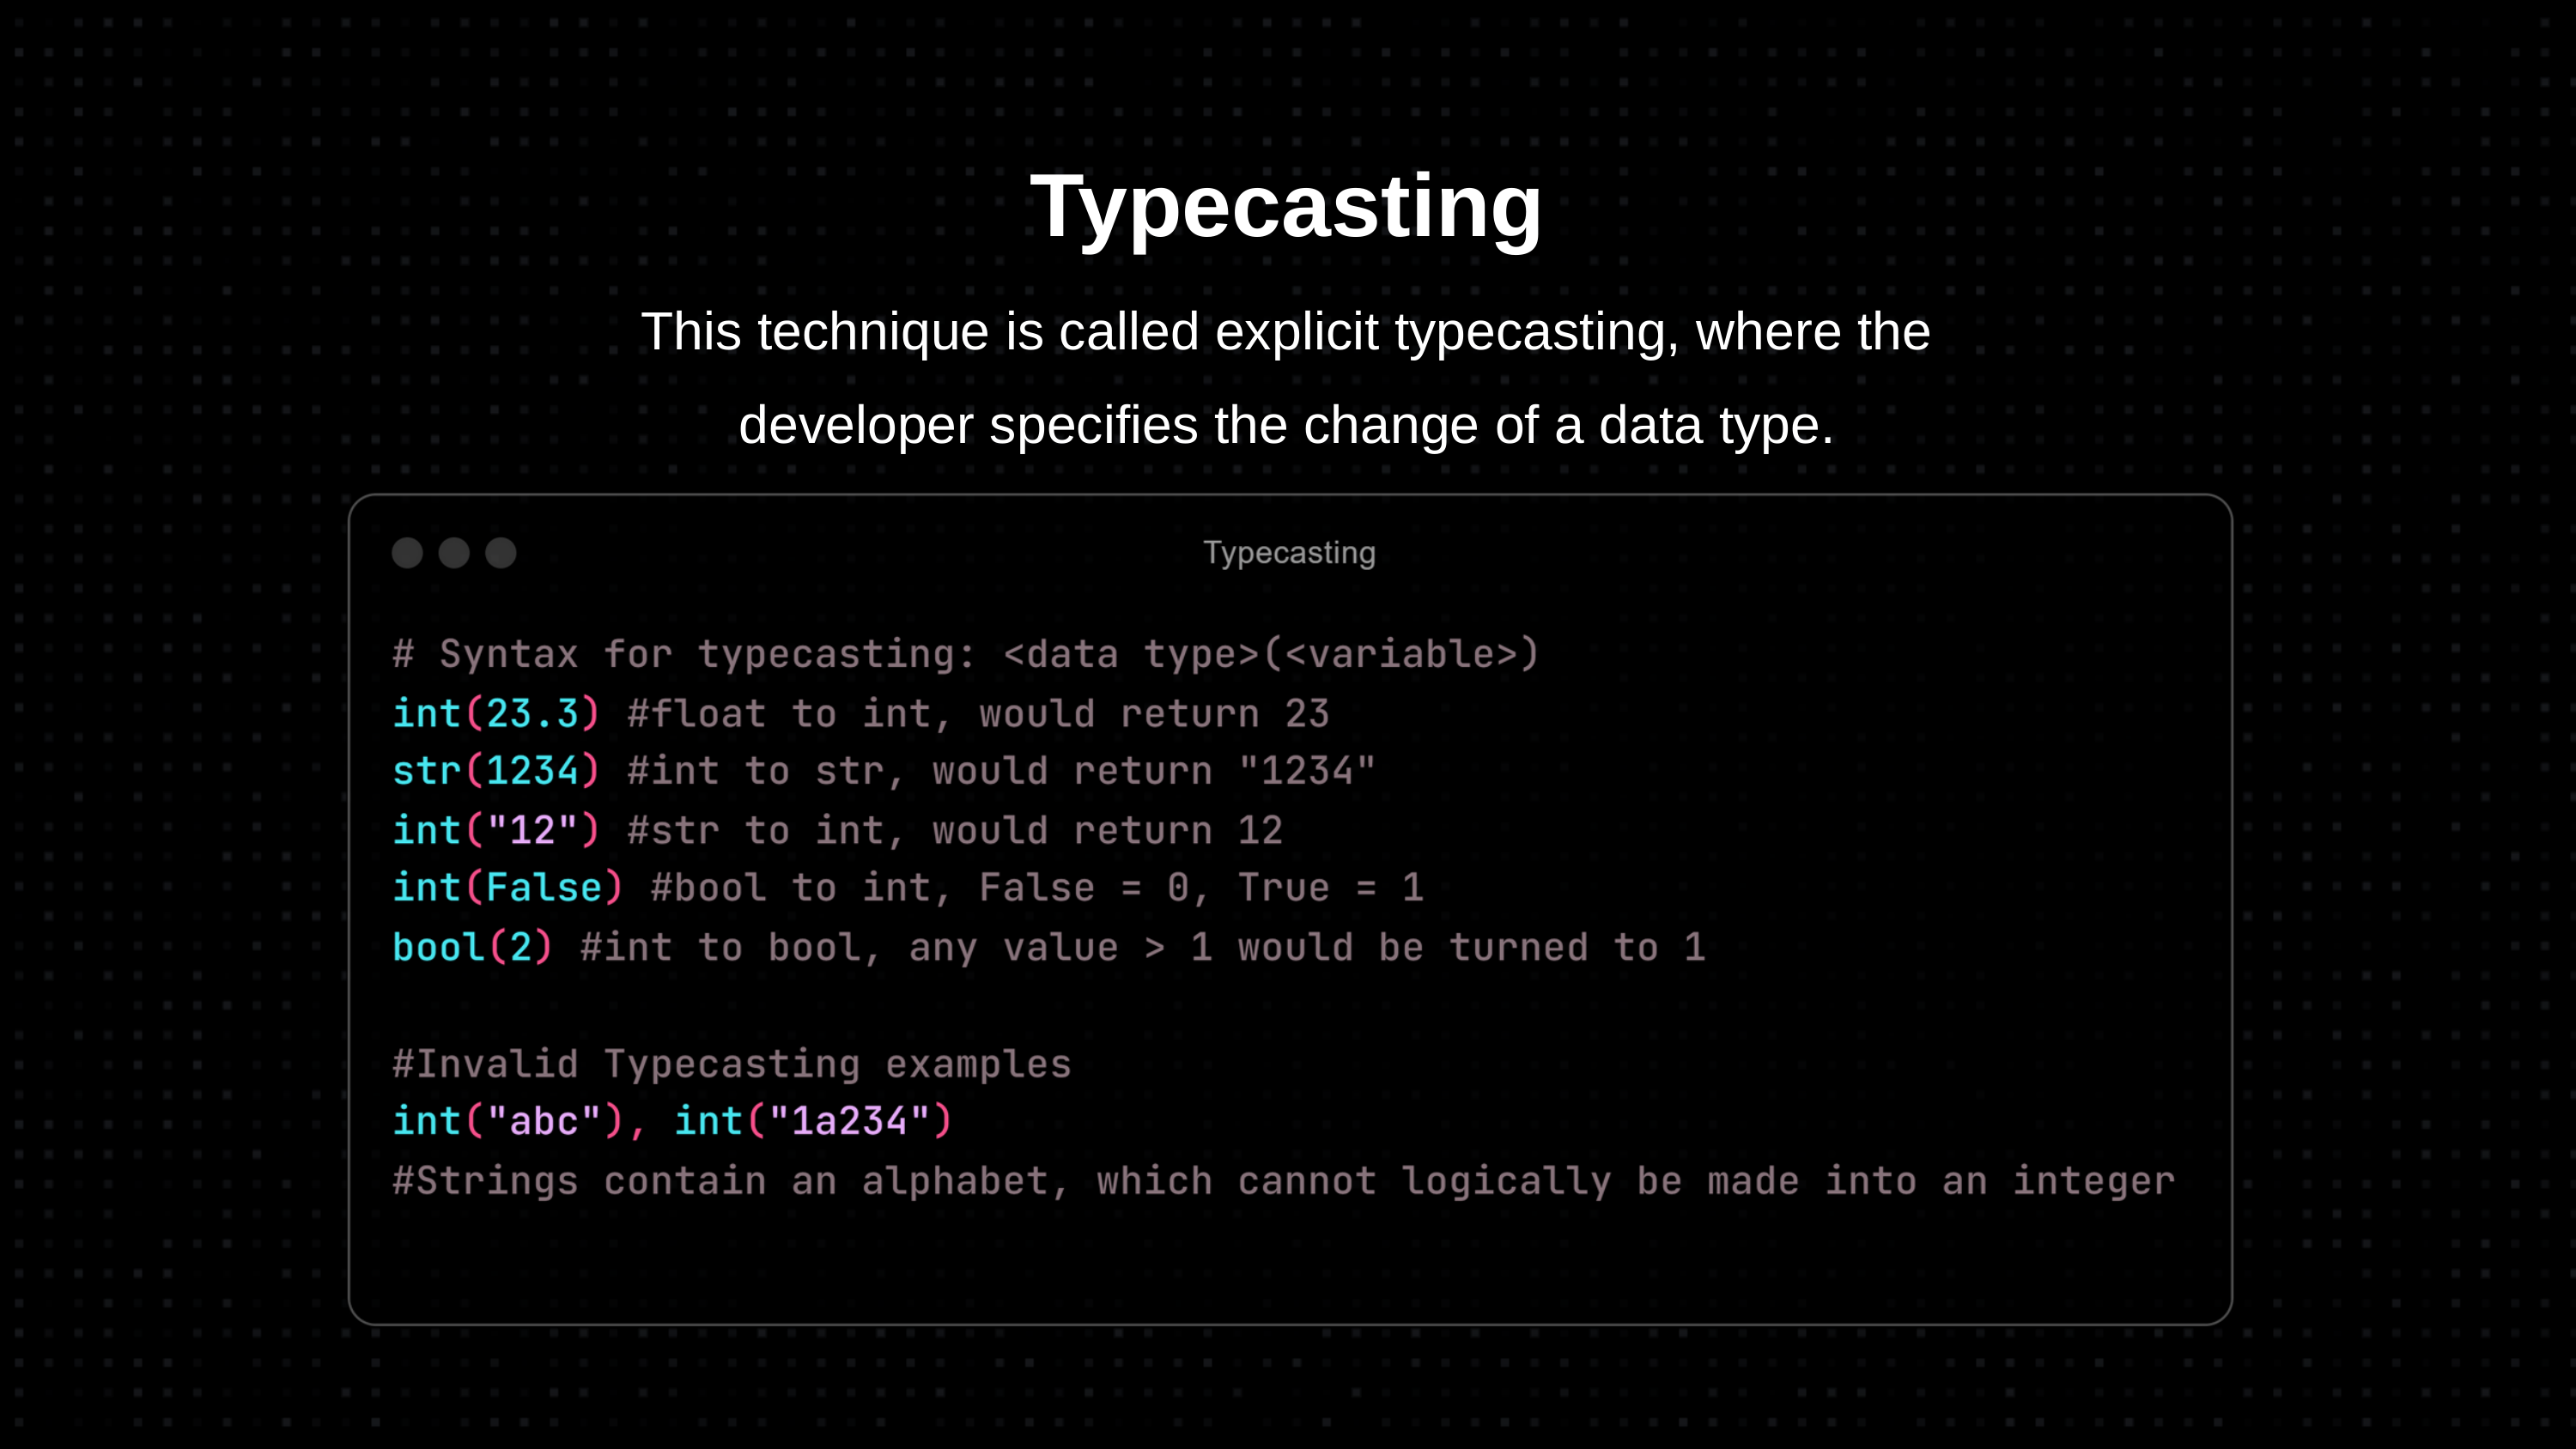

Typecasting
This technique is called explicit typecasting, where the developer specifies the change of a data type.